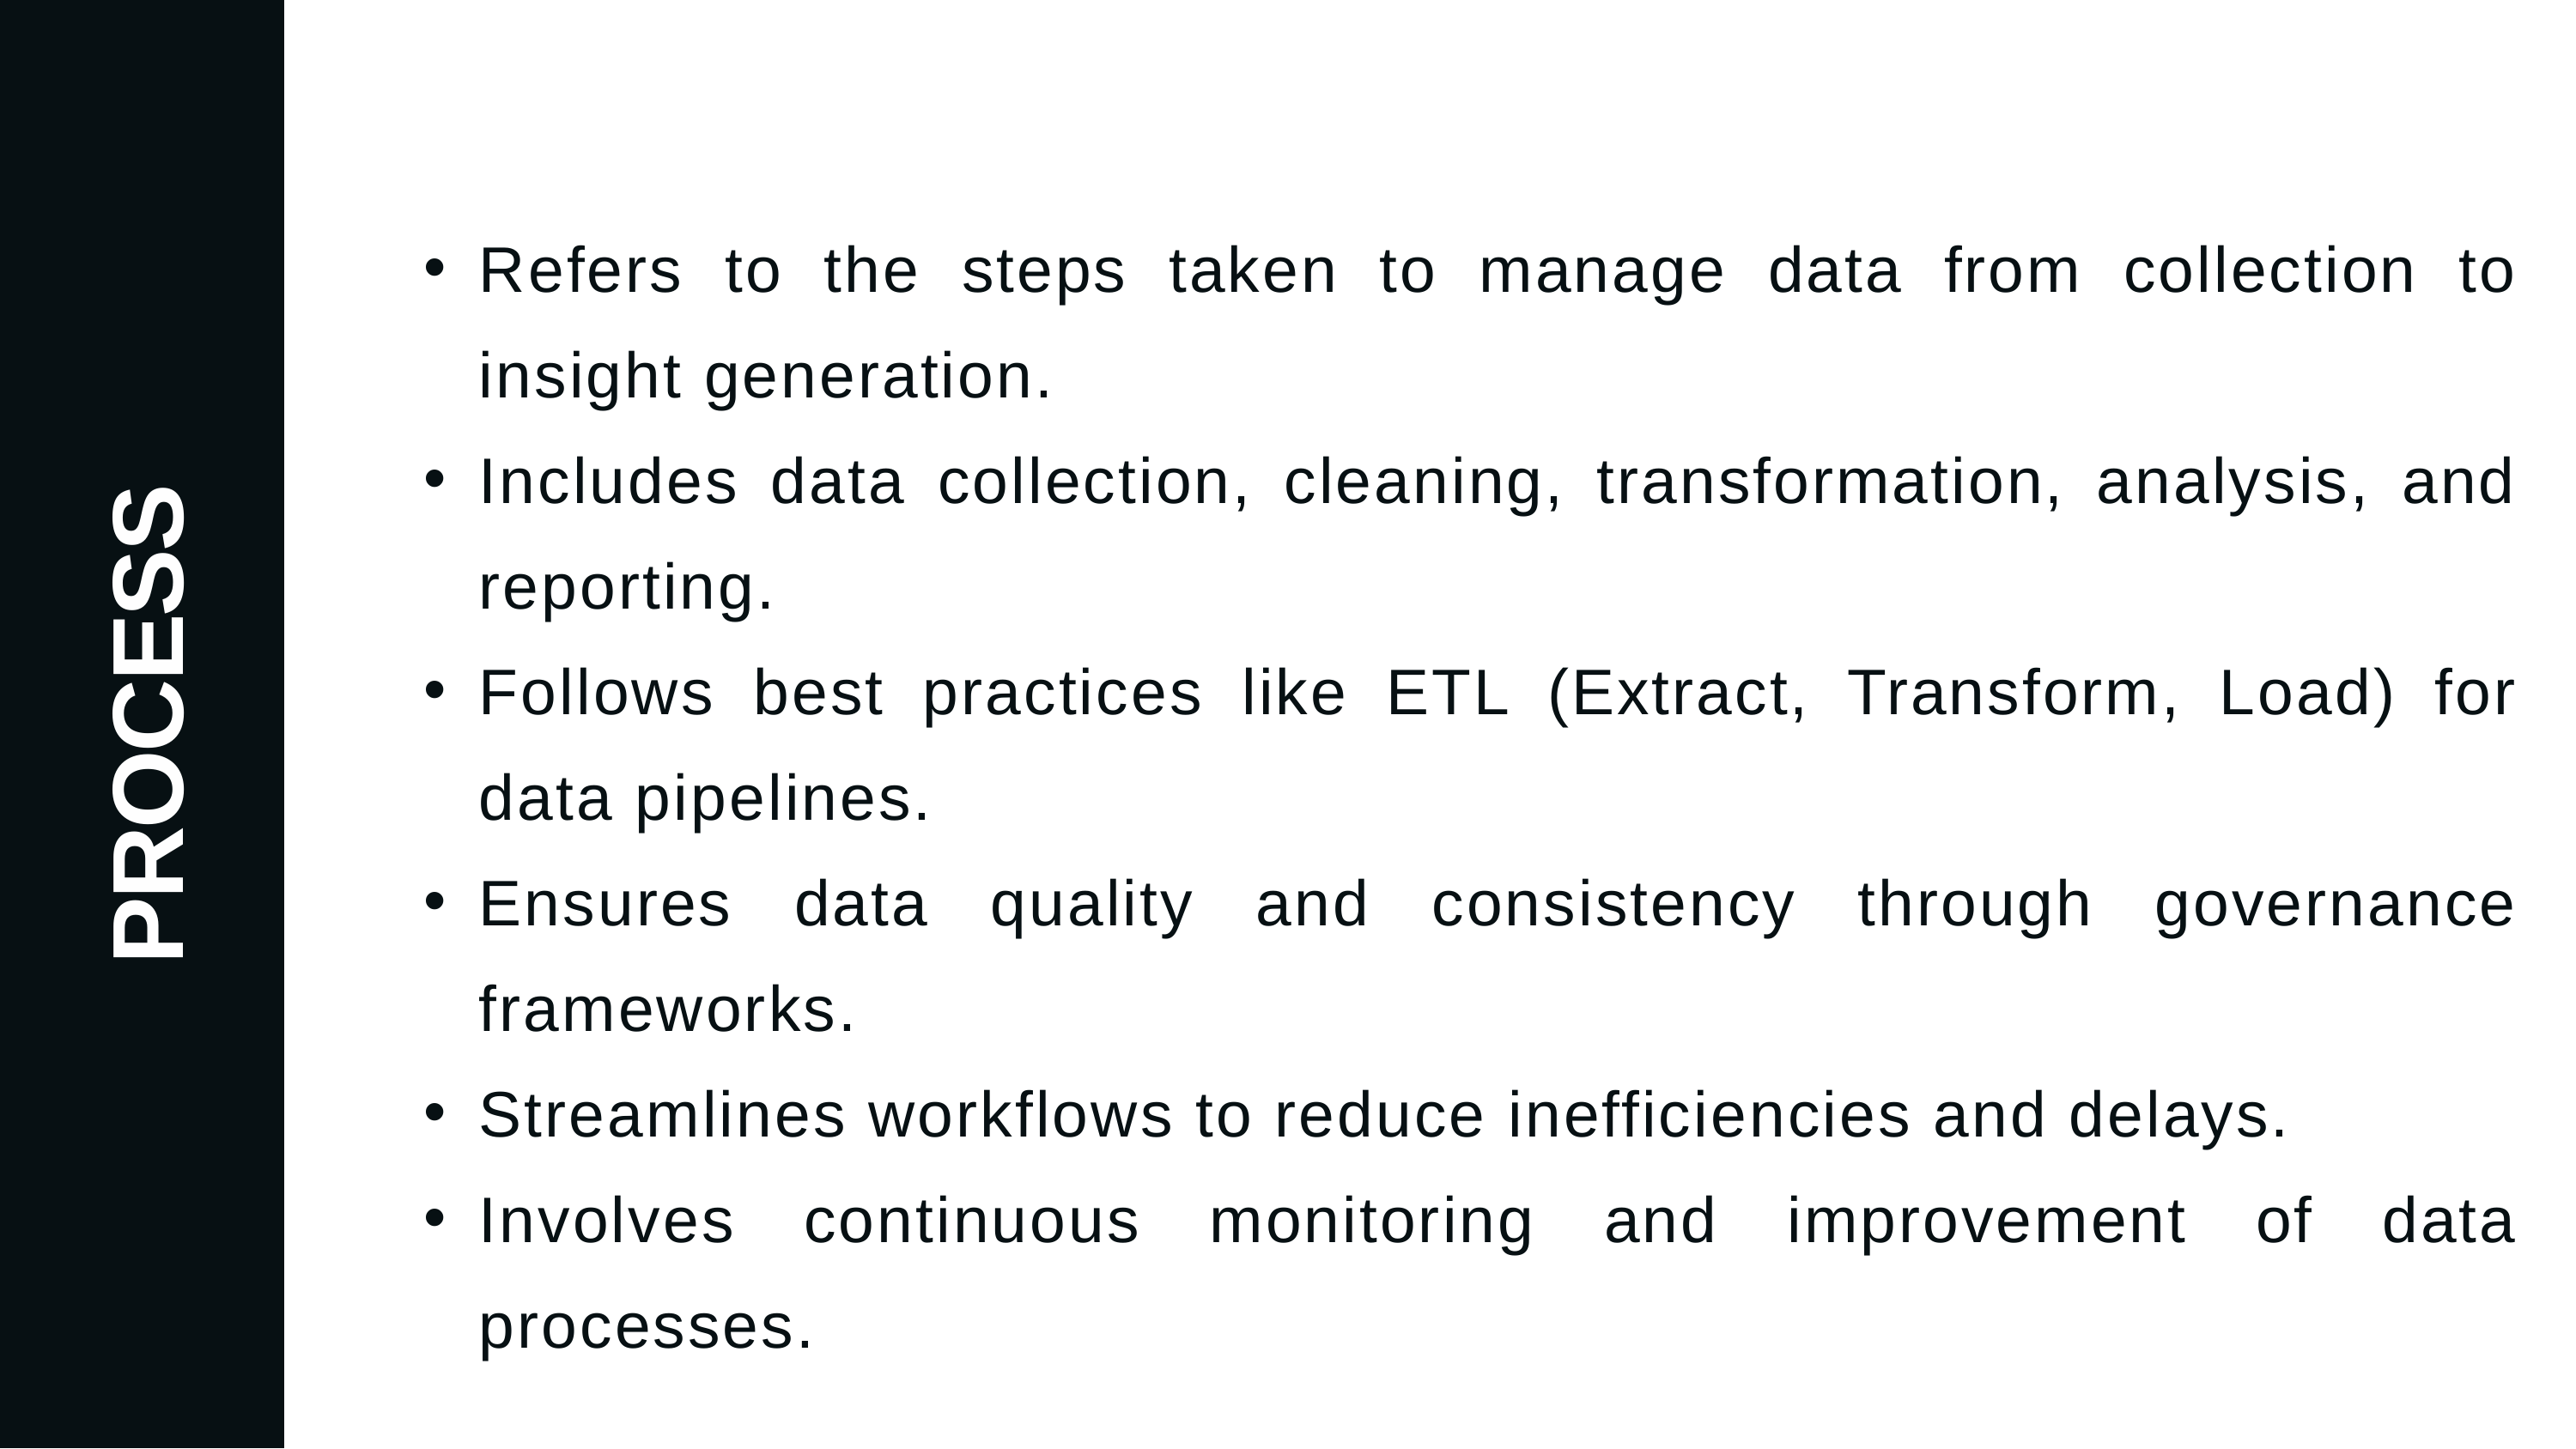

Refers to the steps taken to manage data from collection to insight generation.
Includes data collection, cleaning, transformation, analysis, and reporting.
Follows best practices like ETL (Extract, Transform, Load) for data pipelines.
Ensures data quality and consistency through governance frameworks.
Streamlines workflows to reduce inefficiencies and delays.
Involves continuous monitoring and improvement of data processes.

PROCESS